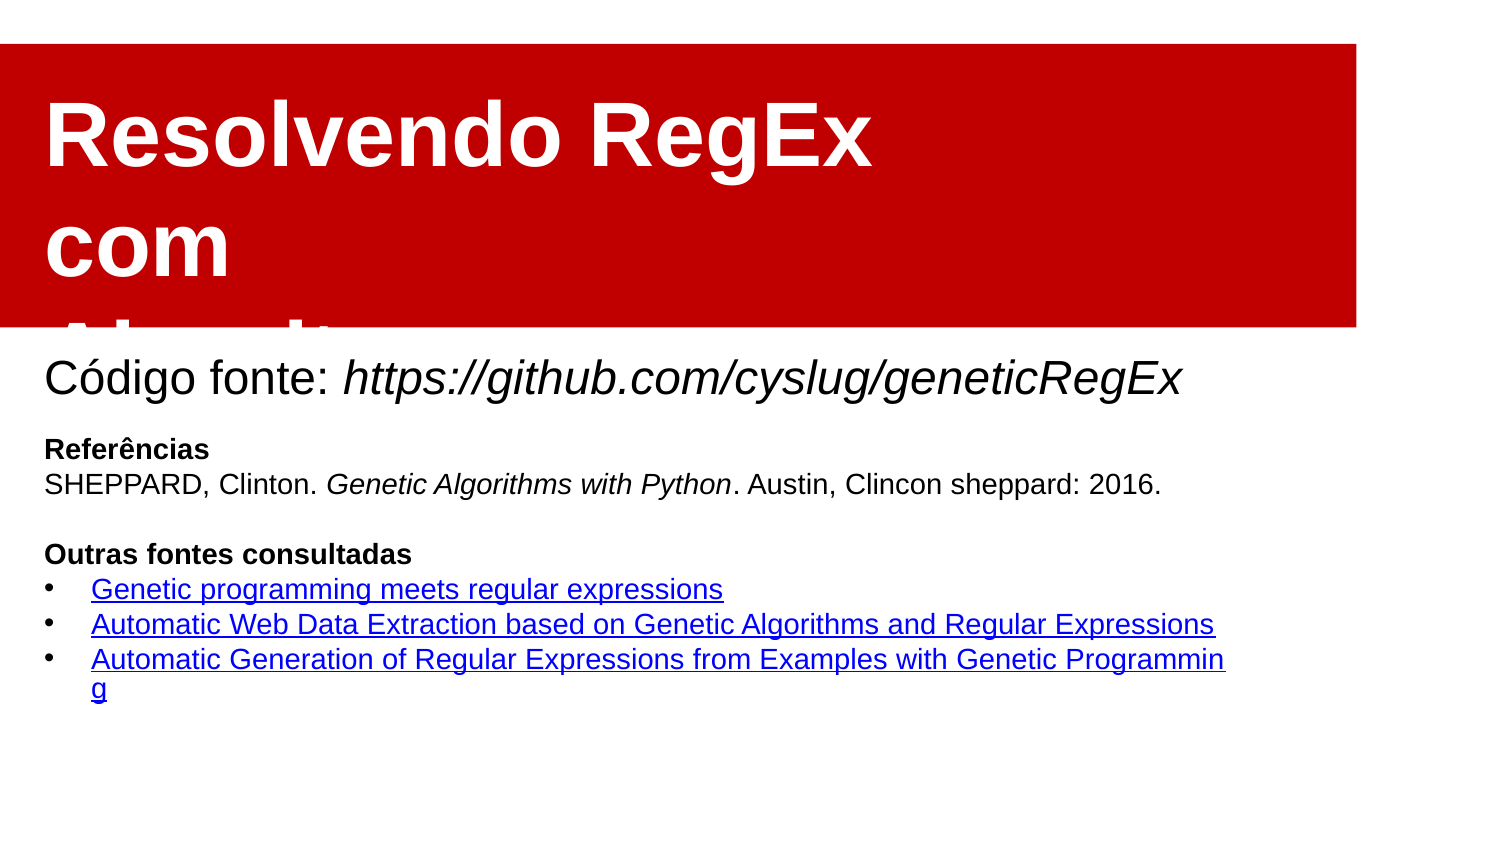

Resolvendo RegEx com
Algoritmos Genéticos
Código fonte: https://github.com/cyslug/geneticRegEx

Referências
SHEPPARD, Clinton. Genetic Algorithms with Python. Austin, Clincon sheppard: 2016.

Outras fontes consultadas
Genetic programming meets regular expressions
Automatic Web Data Extraction based on Genetic Algorithms and Regular Expressions
Automatic Generation of Regular Expressions from Examples with Genetic Programming